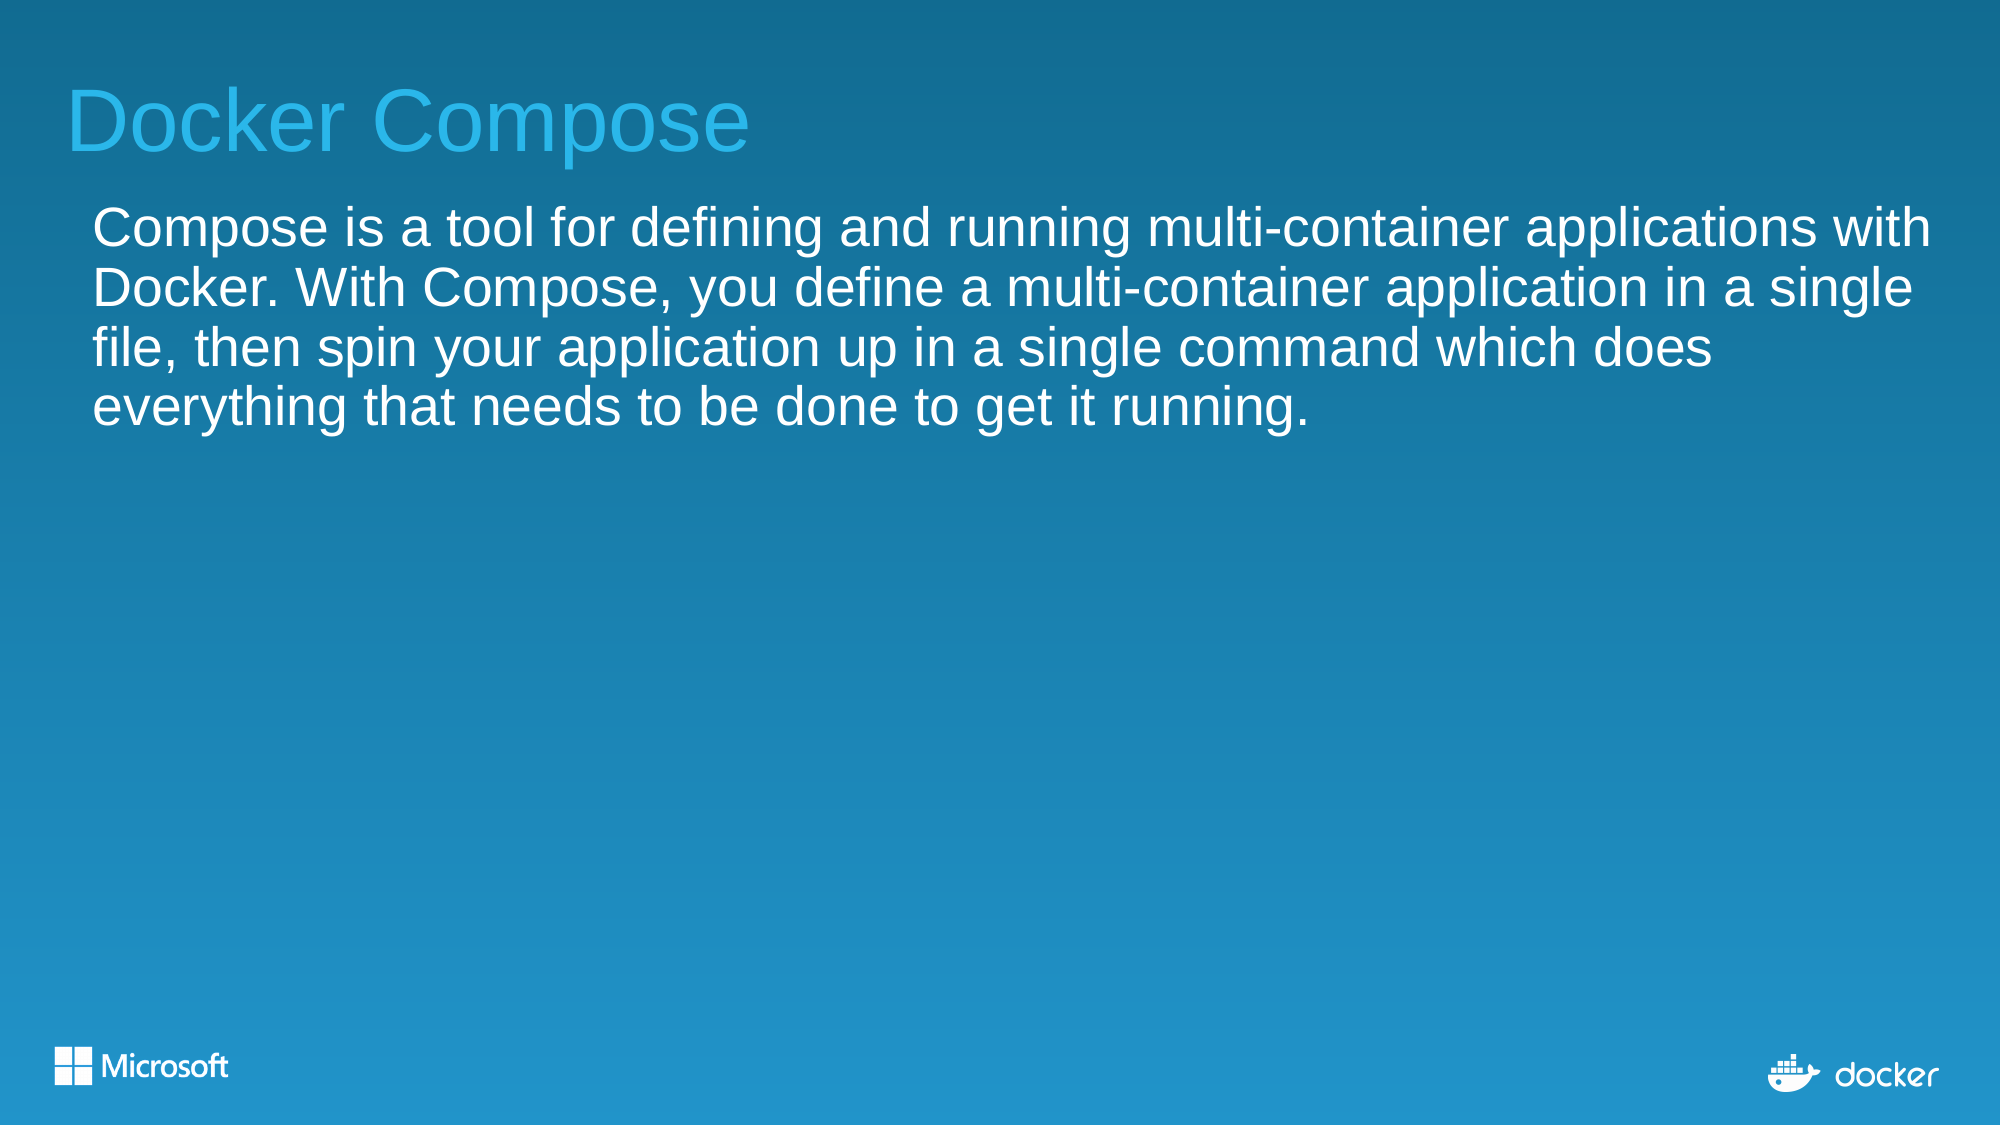

# Docker Compose
Compose is a tool for defining and running multi-container applications with Docker. With Compose, you define a multi-container application in a single file, then spin your application up in a single command which does everything that needs to be done to get it running.